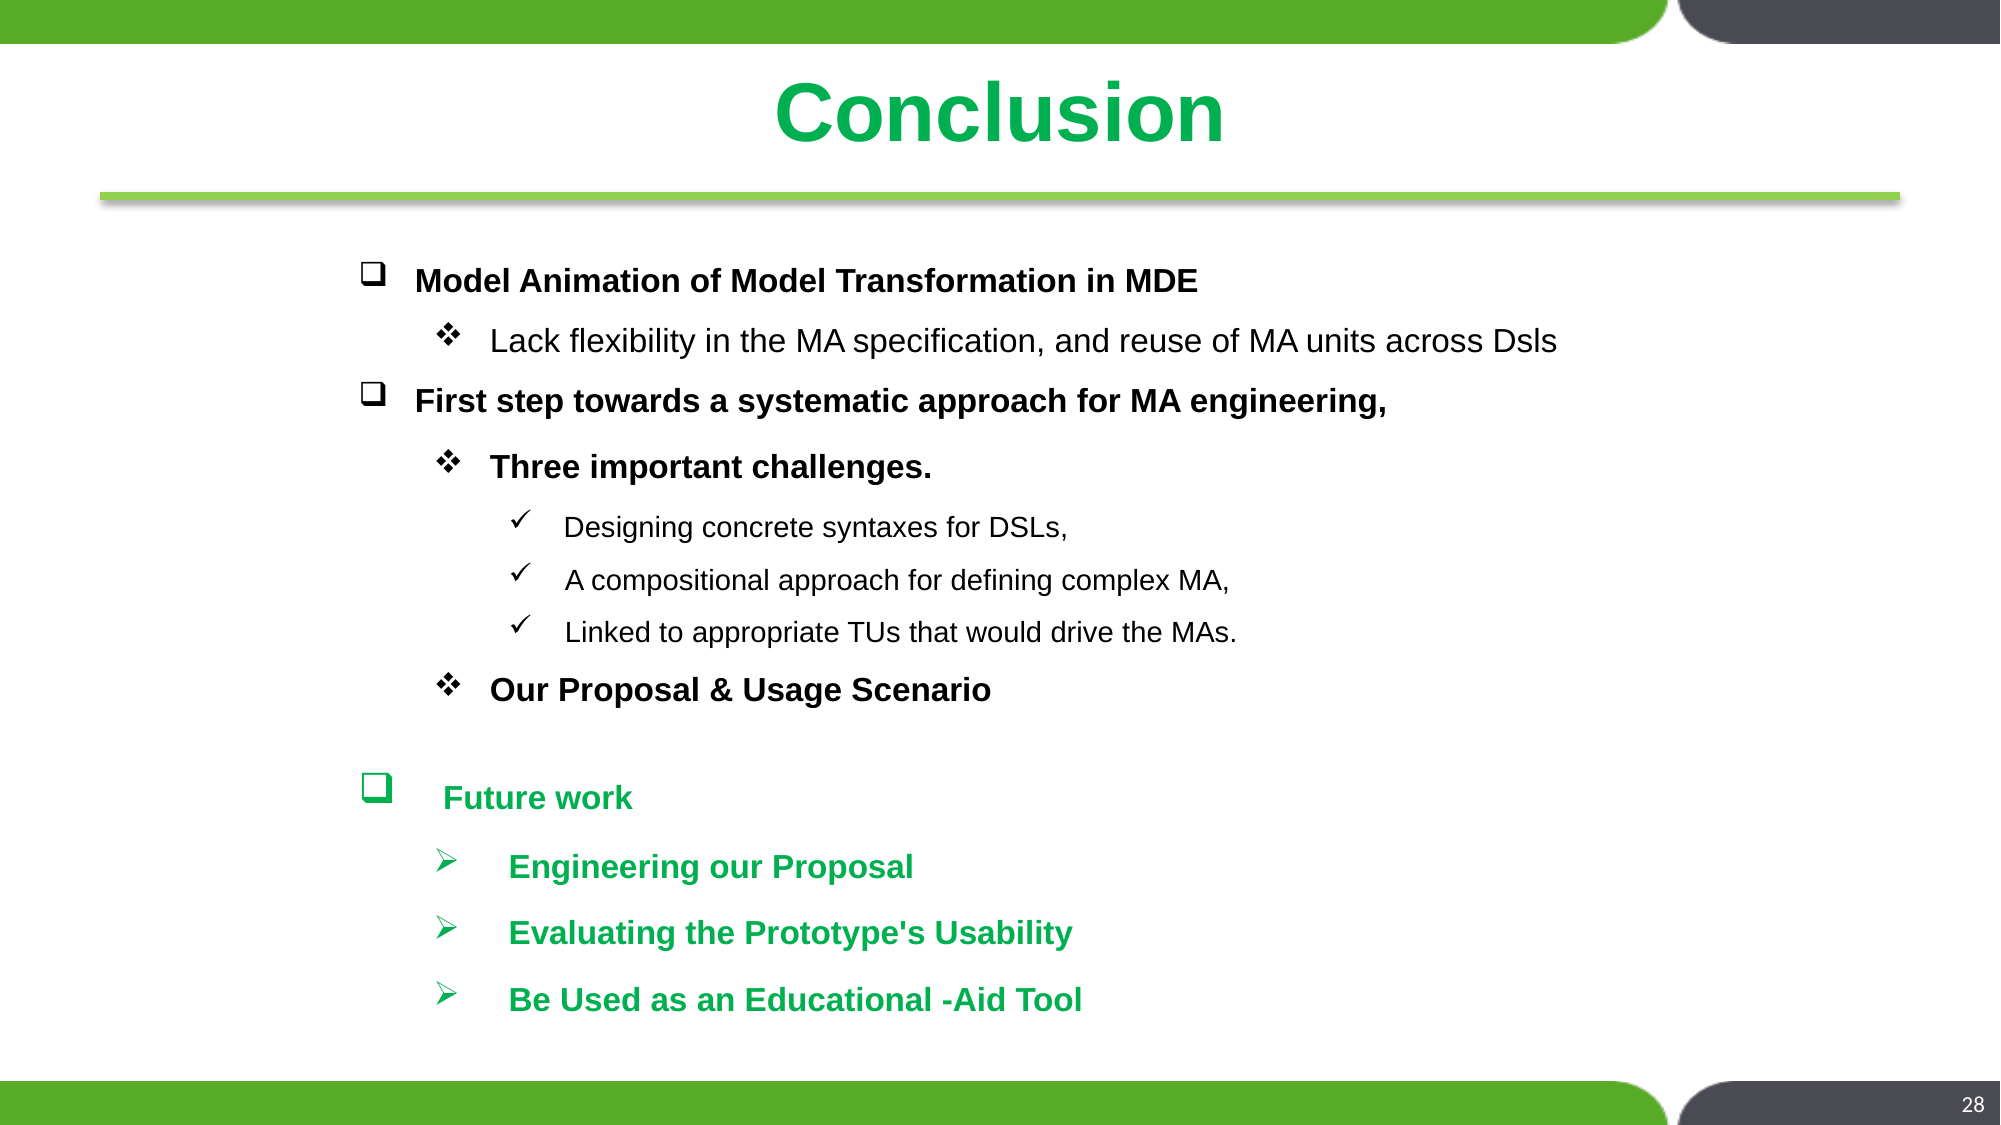

# Conclusion
Model Animation of Model Transformation in MDE
Lack ﬂexibility in the MA specification, and reuse of MA units across Dsls
First step towards a systematic approach for MA engineering,
Three important challenges.
 Designing concrete syntaxes for DSLs,
A compositional approach for defining complex MA,
Linked to appropriate TUs that would drive the MAs.
Our Proposal & Usage Scenario

 Future work
Engineering our Proposal
Evaluating the Prototype's Usability
Be Used as an Educational -Aid Tool
28